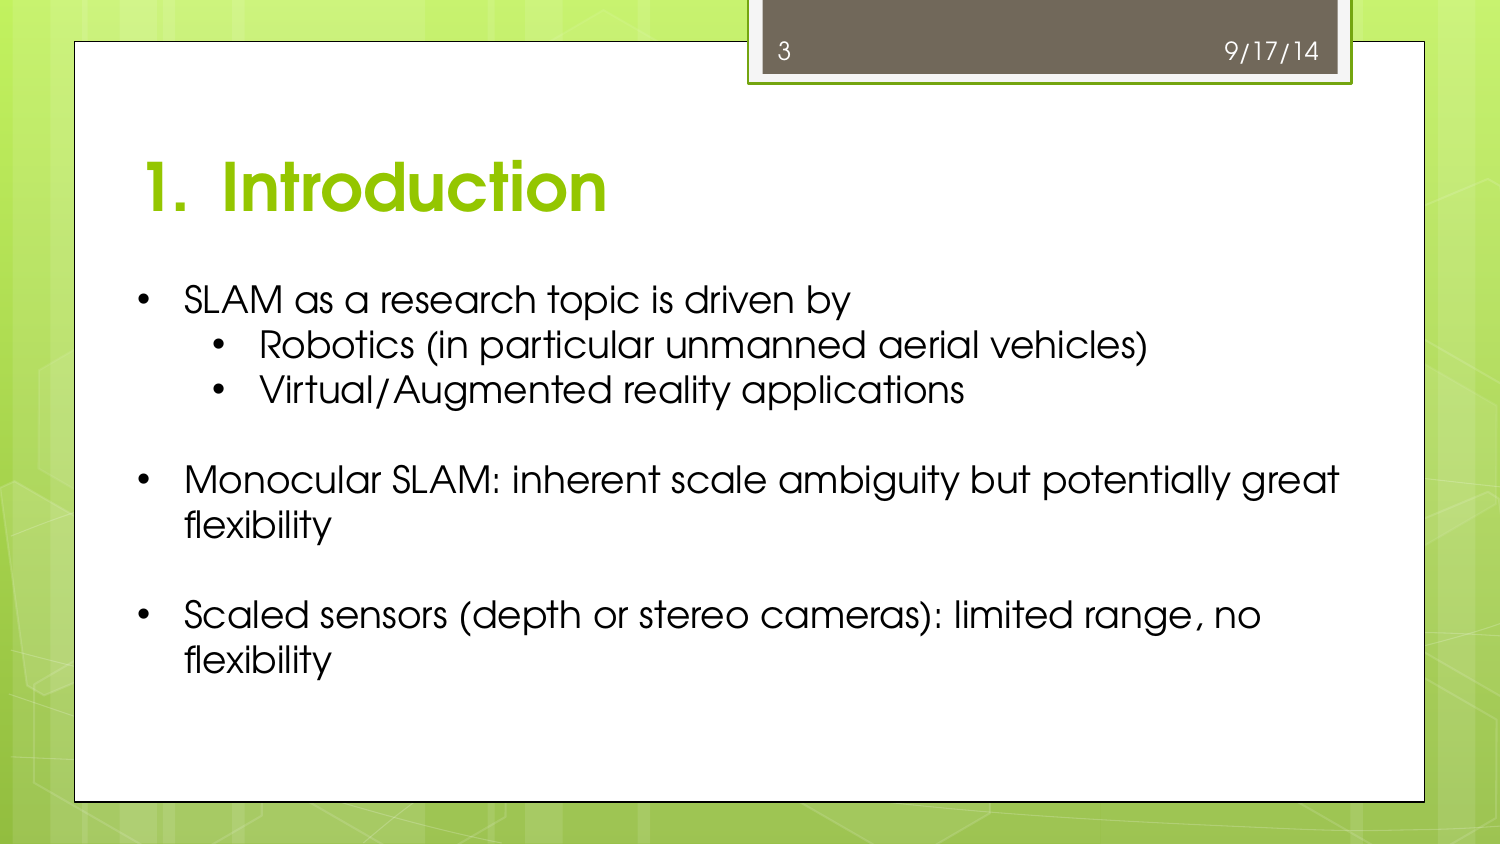

3
9/17/14
Introduction
SLAM as a research topic is driven by
Robotics (in particular unmanned aerial vehicles)
Virtual/Augmented reality applications

Monocular SLAM: inherent scale ambiguity but potentially great flexibility

Scaled sensors (depth or stereo cameras): limited range, no flexibility